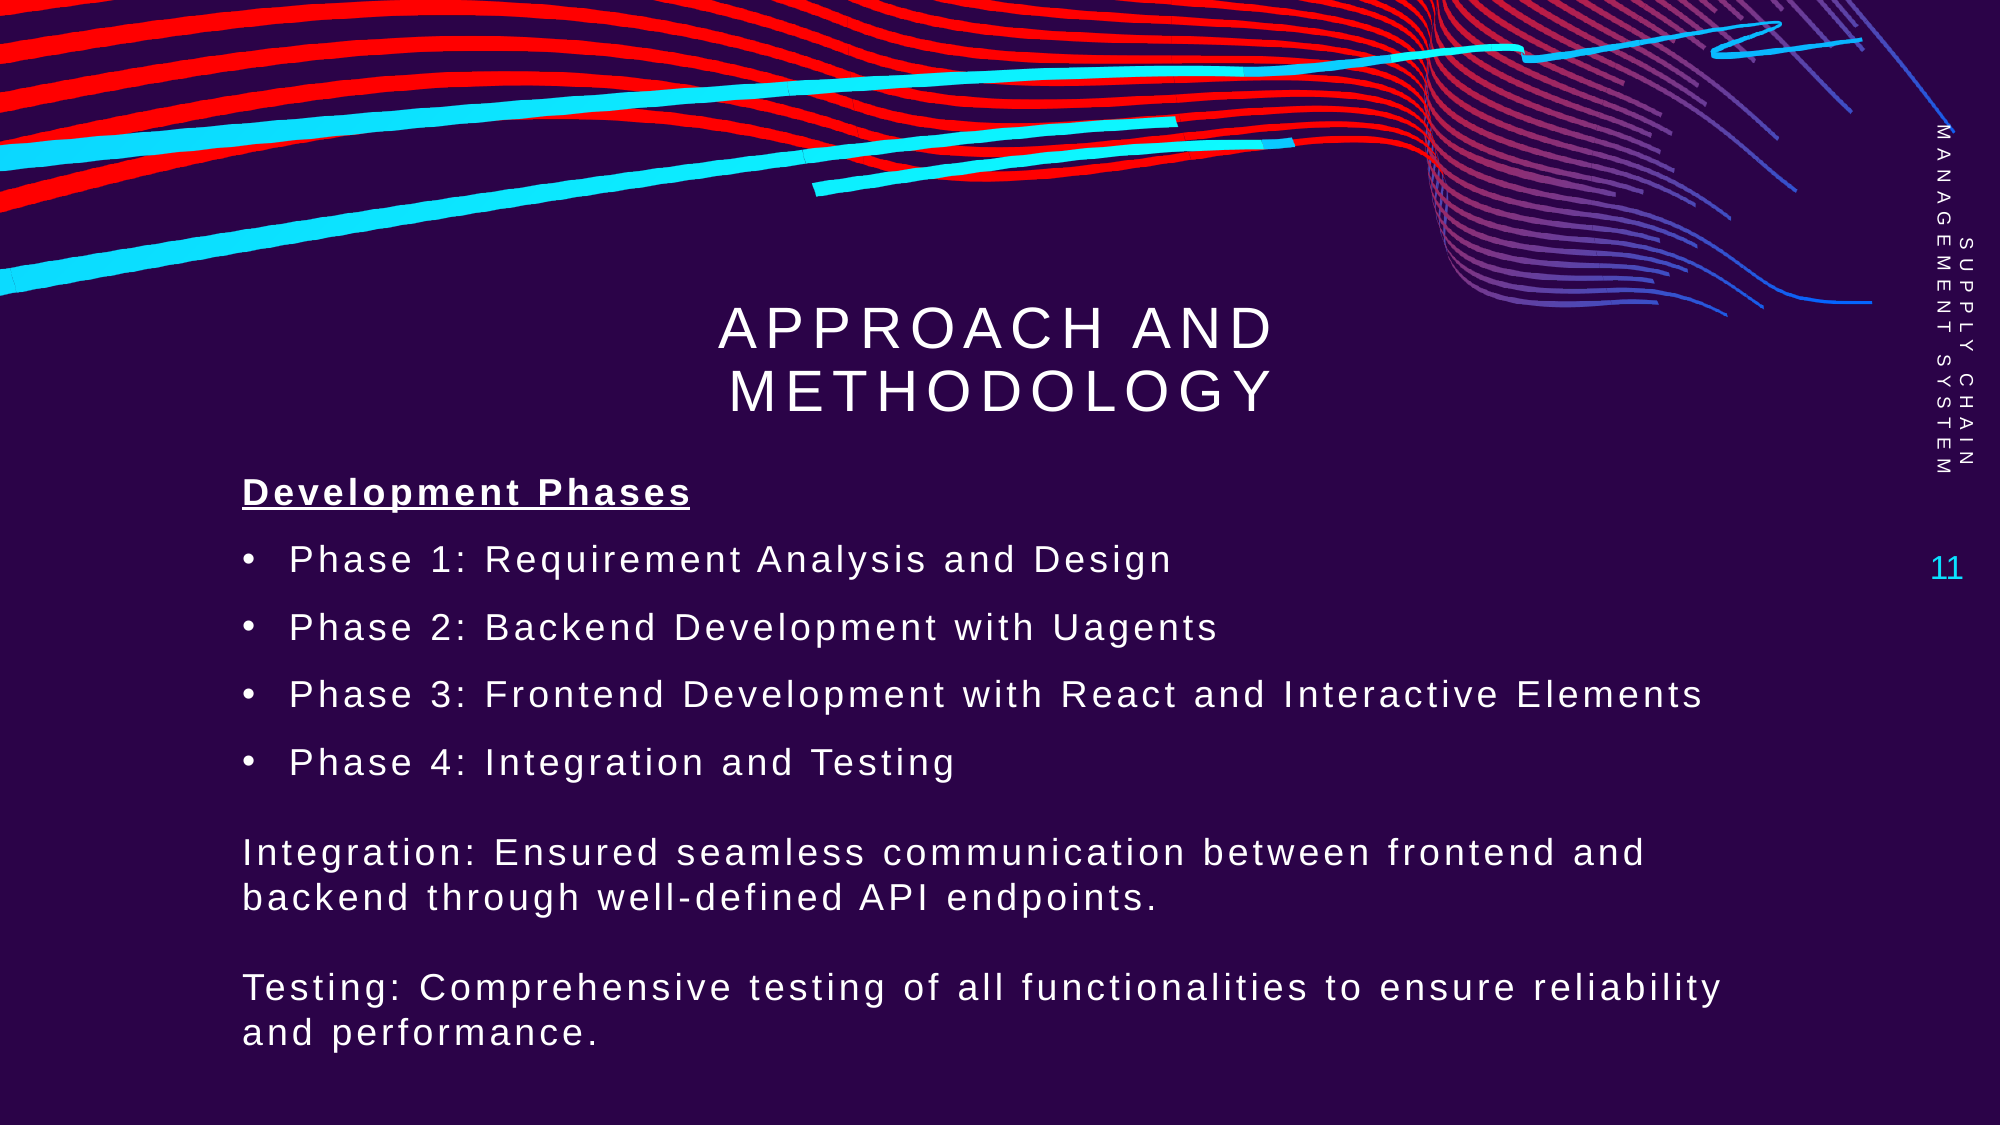

Supply Chain Management System
# Approach and Methodology
Development Phases
Phase 1: Requirement Analysis and Design
Phase 2: Backend Development with Uagents
Phase 3: Frontend Development with React and Interactive Elements
Phase 4: Integration and Testing

Integration: Ensured seamless communication between frontend and backend through well-defined API endpoints.

Testing: Comprehensive testing of all functionalities to ensure reliability and performance.
11